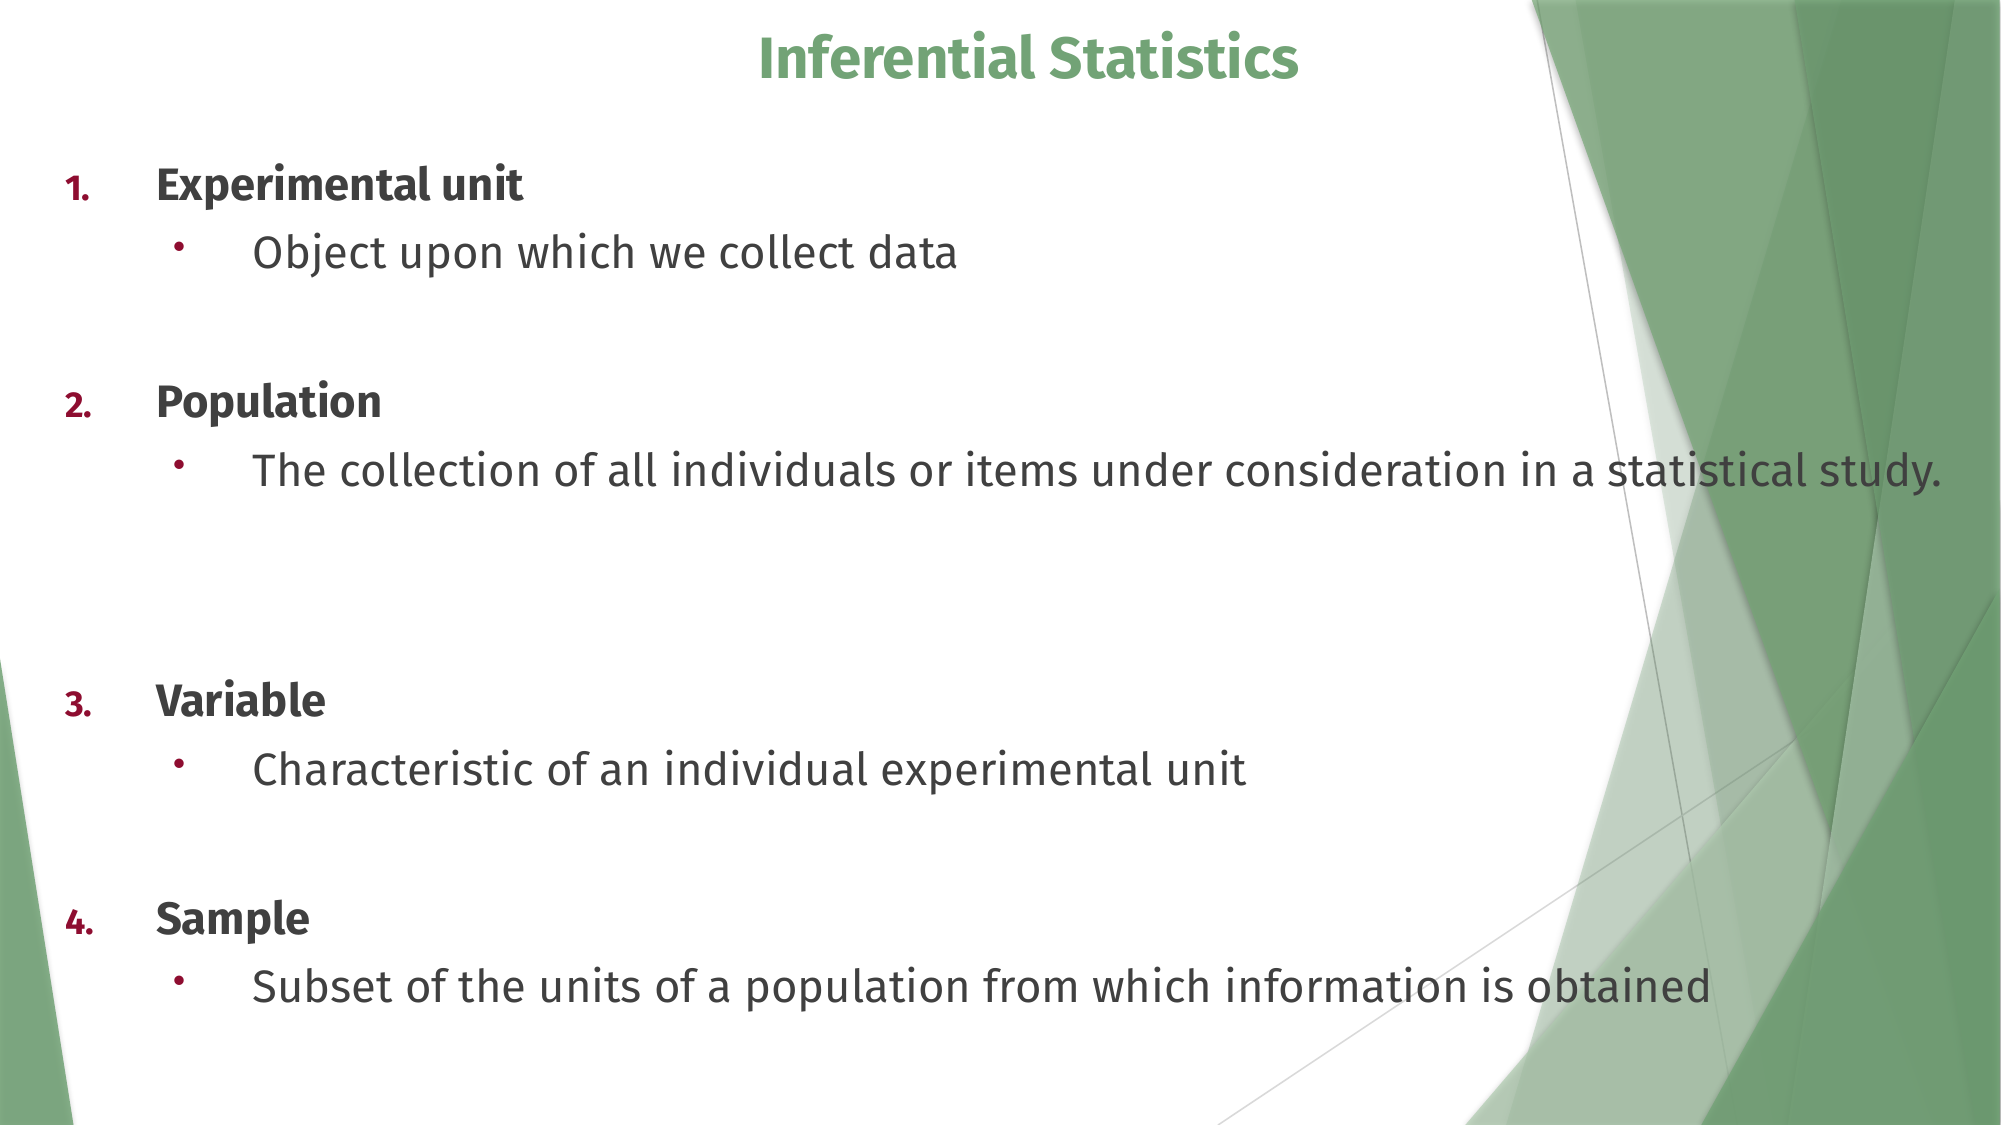

# Inferential Statistics
Experimental unit
Object upon which we collect data

Population
The collection of all individuals or items under consideration in a statistical study.

Variable
Characteristic of an individual experimental unit

Sample
Subset of the units of a population from which information is obtained